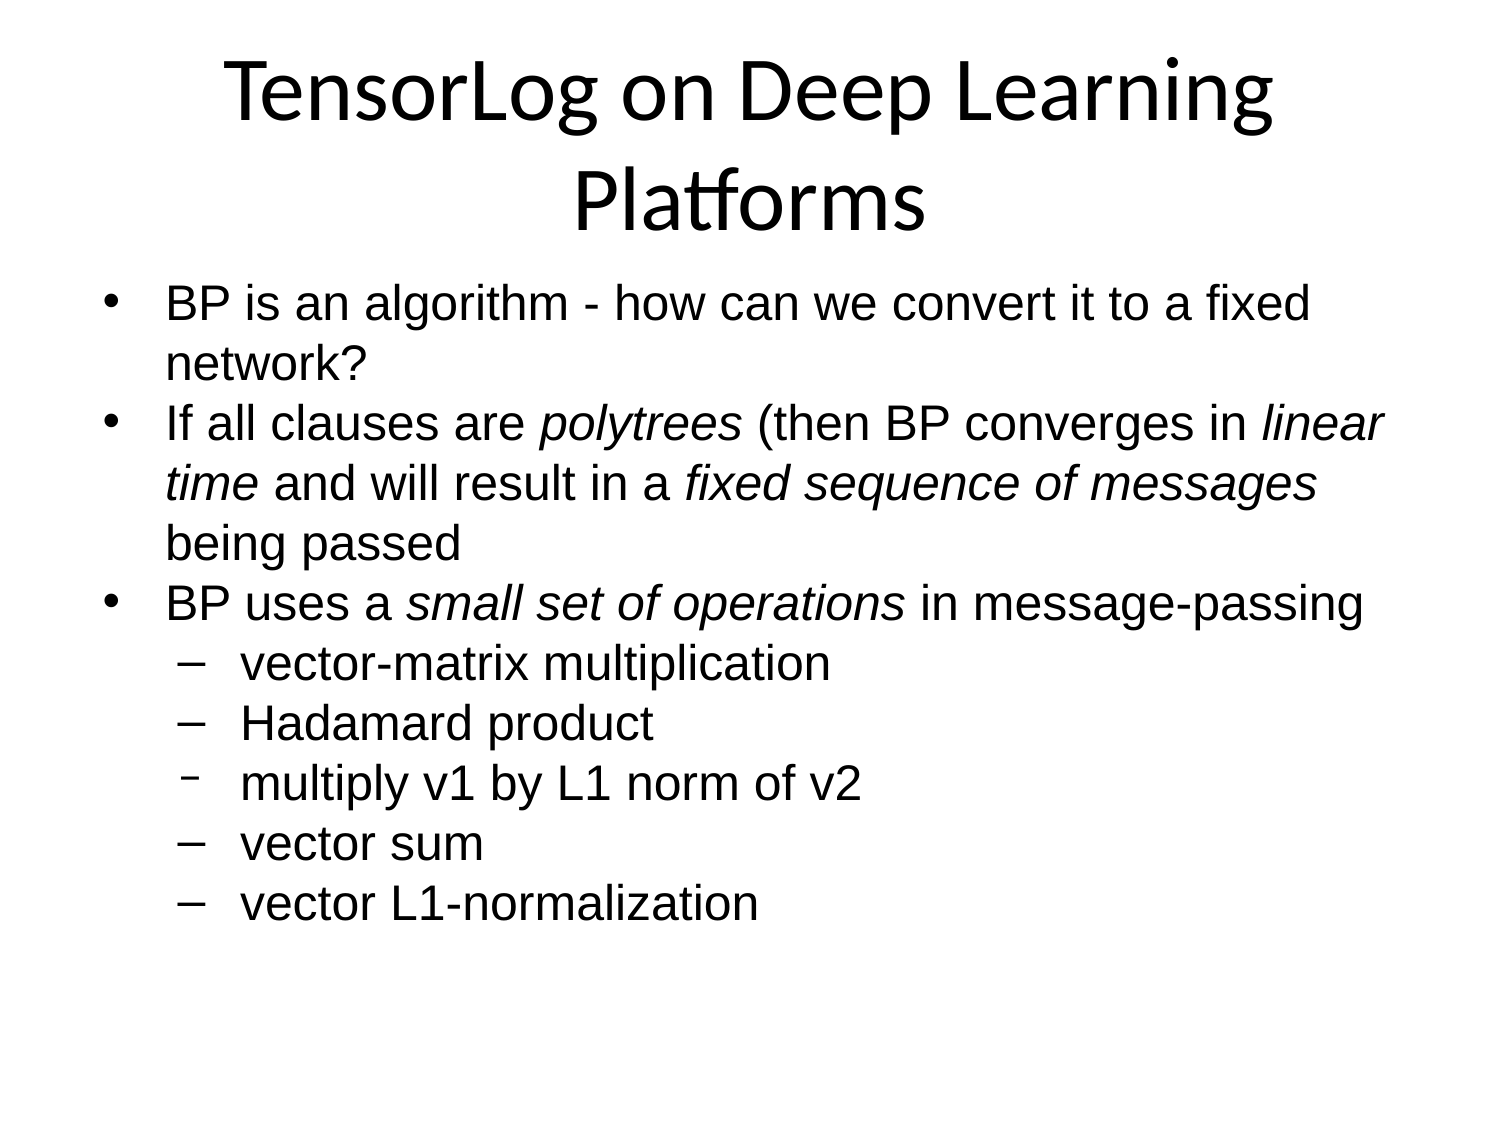

# TensorLog on Deep Learning Platforms
BP is an algorithm - how can we convert it to a fixed network?
If all clauses are polytrees (then BP converges in linear time and will result in a fixed sequence of messages being passed
BP uses a small set of operations in message-passing
vector-matrix multiplication
Hadamard product
multiply v1 by L1 norm of v2
vector sum
vector L1-normalization